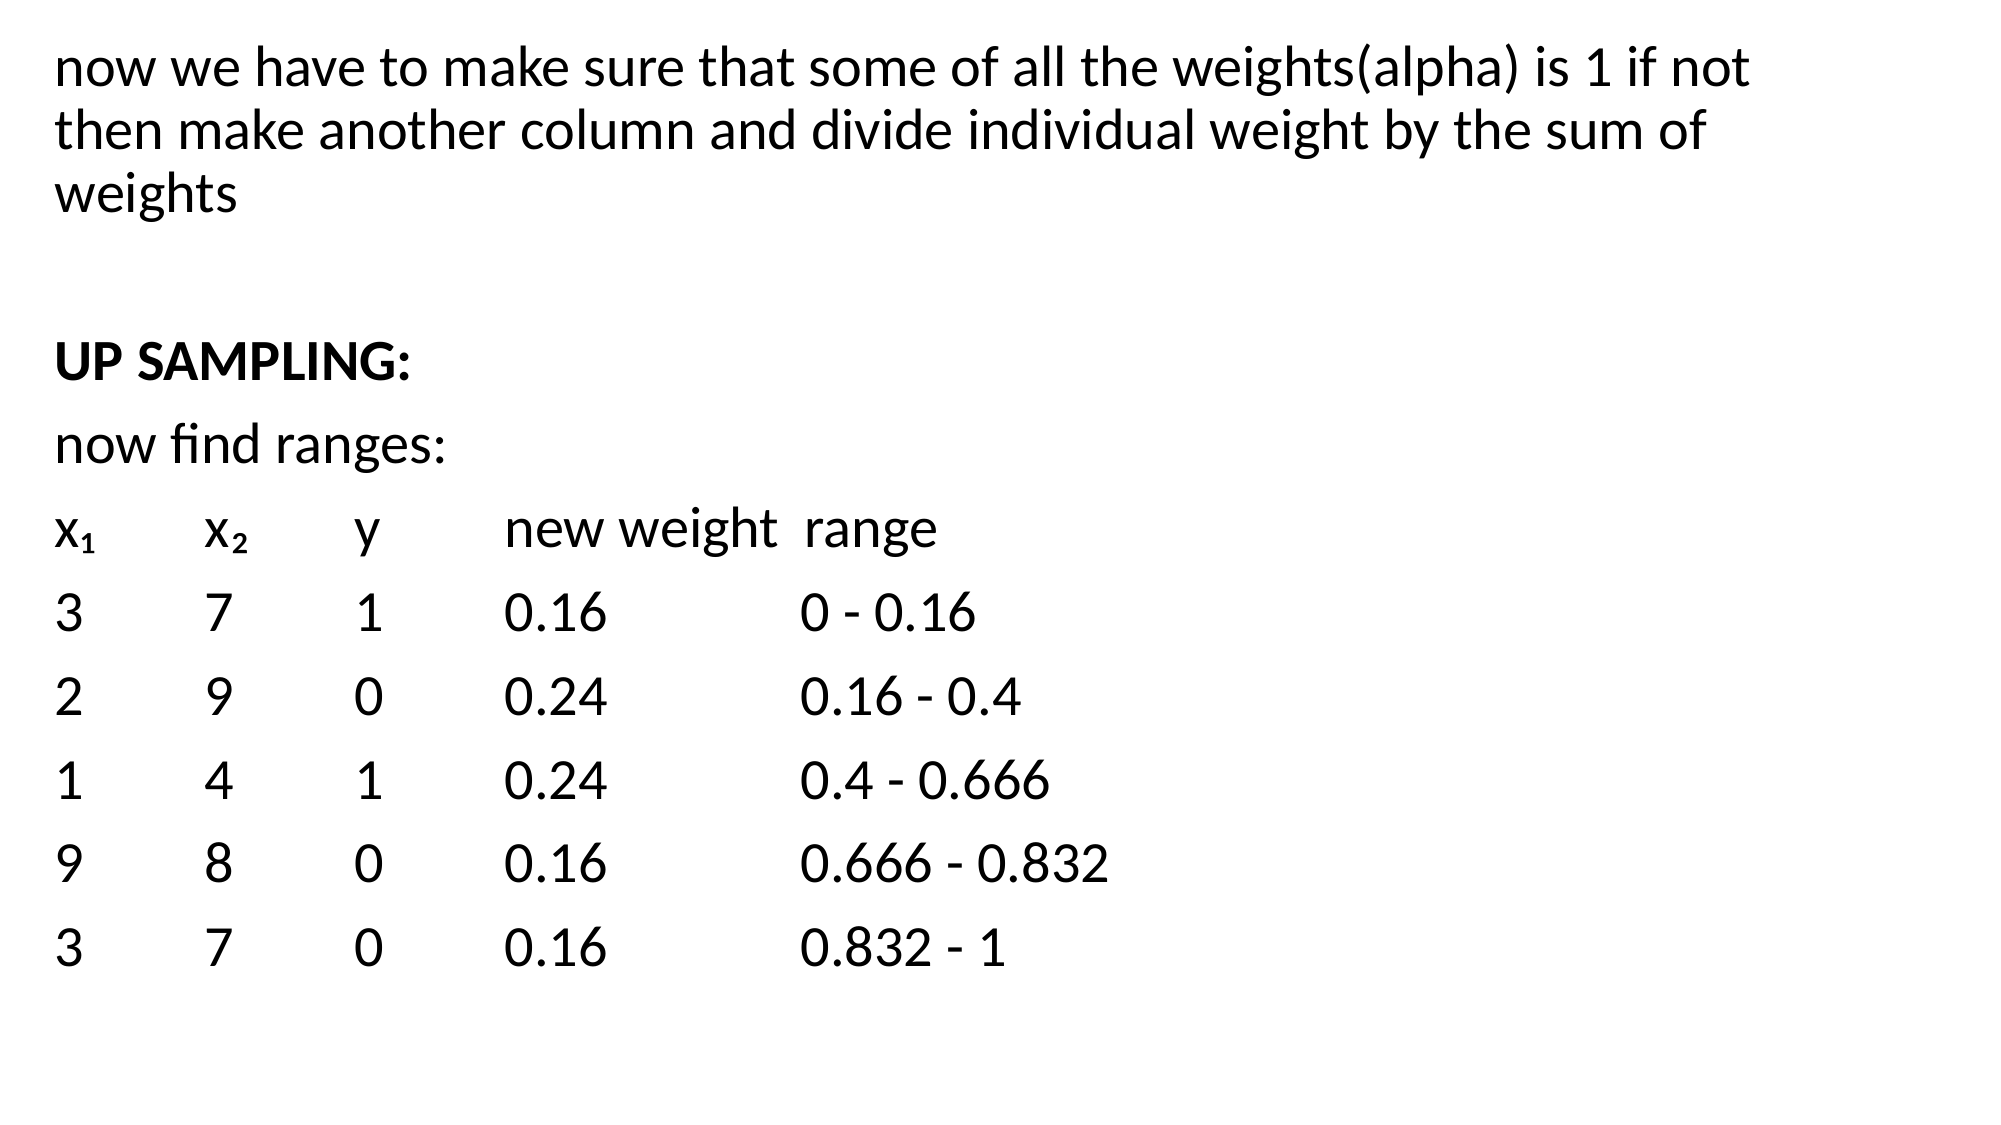

now we have to make sure that some of all the weights(alpha) is 1 if not then make another column and divide individual weight by the sum of weights

UP SAMPLING:
now find ranges:
x₁	x₂	y	new weight	range
3	7	1	0.16	           0 - 0.16
2	9	0	0.24	           0.16 - 0.4
1	4	1	0.24	           0.4 - 0.666
9	8	0	0.16	           0.666 - 0.832
3	7	0	0.16	           0.832 - 1